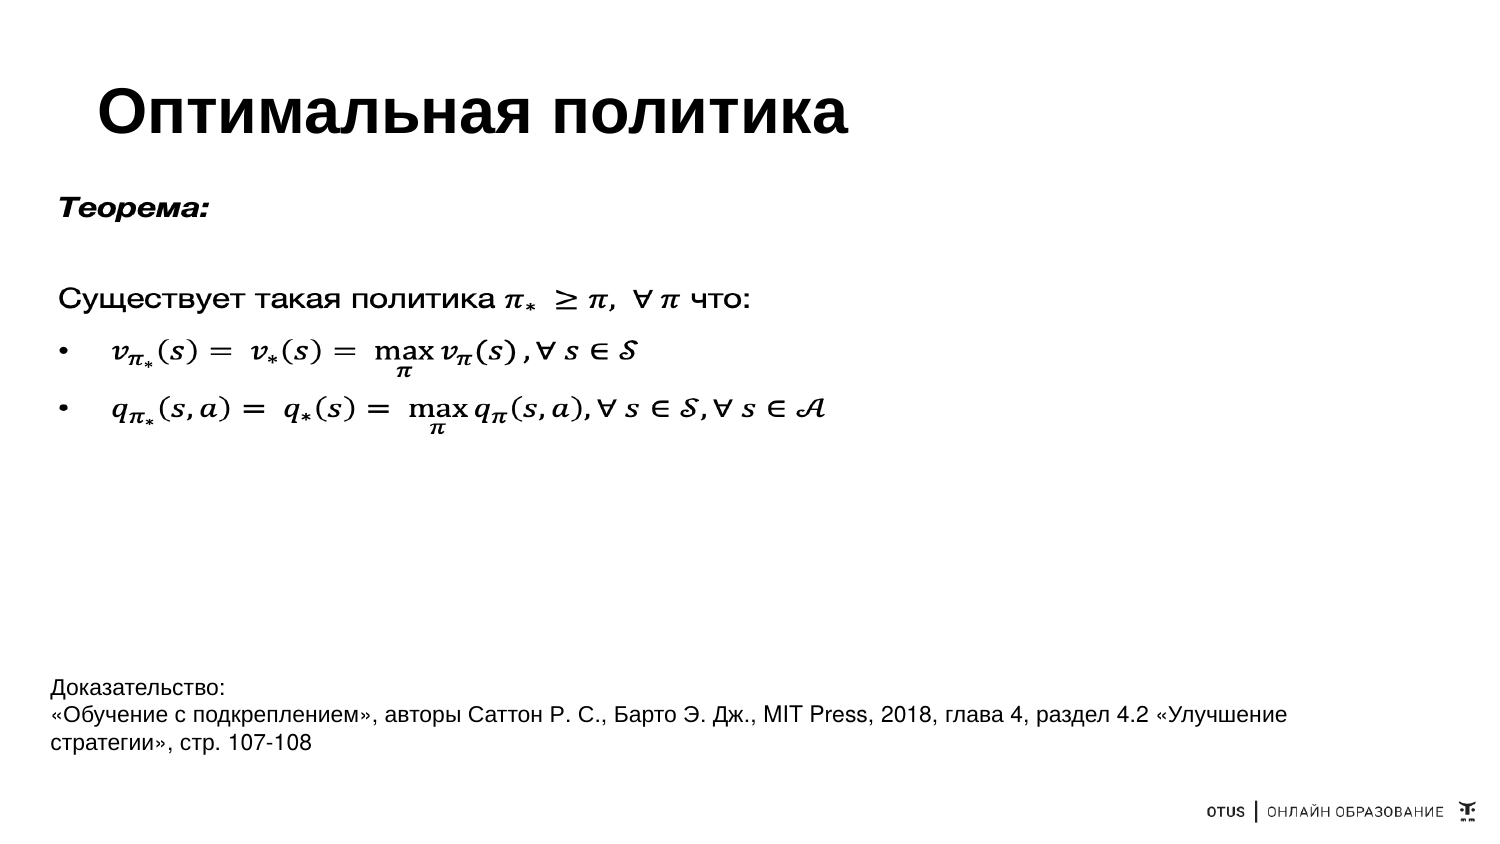

# Оптимальная политика

Доказательство:
«Обучение с подкреплением», авторы Саттон Р. С., Барто Э. Дж., MIT Press, 2018, глава 4, раздел 4.2 «Улучшение стратегии», стр. 107-108